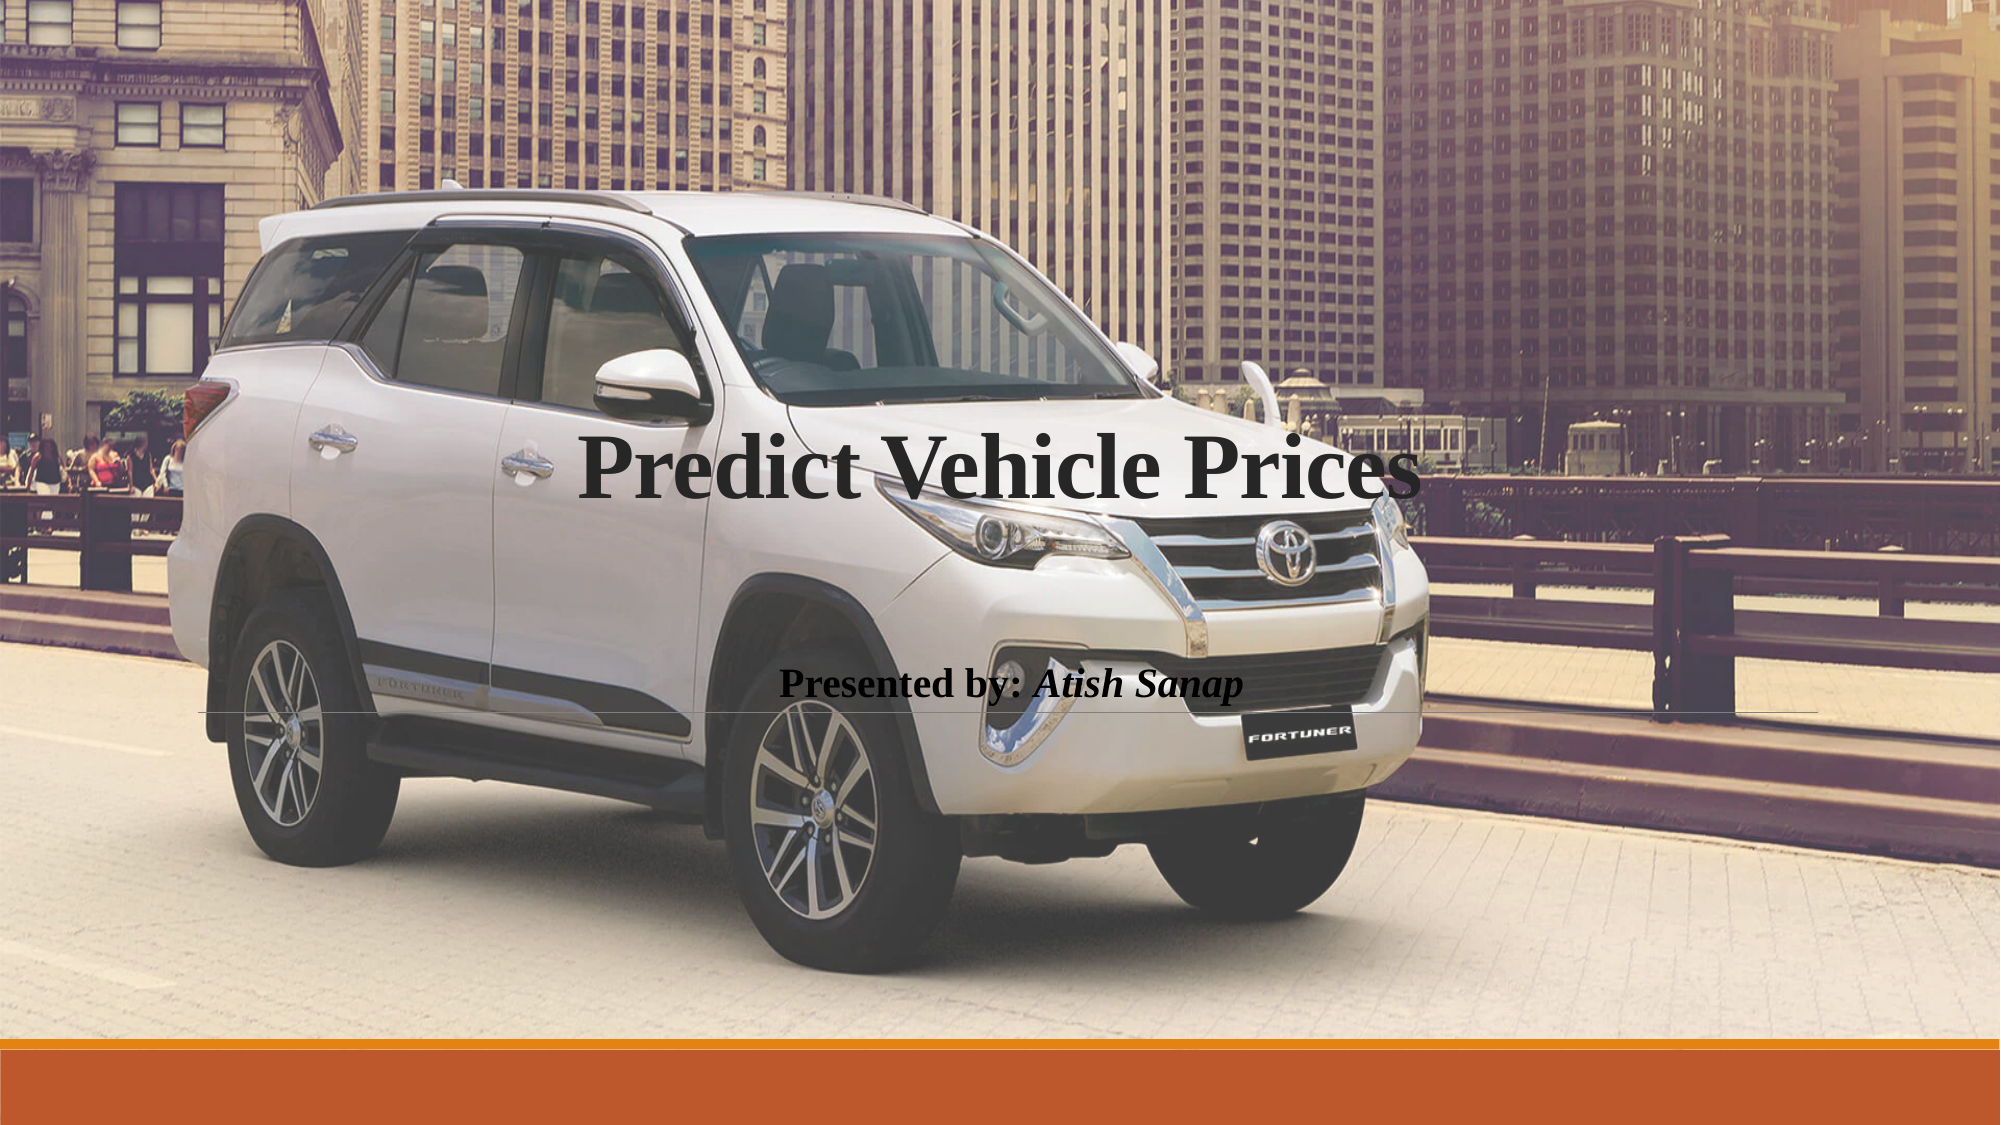

# Predict Vehicle Prices
Presented by: Atish Sanap